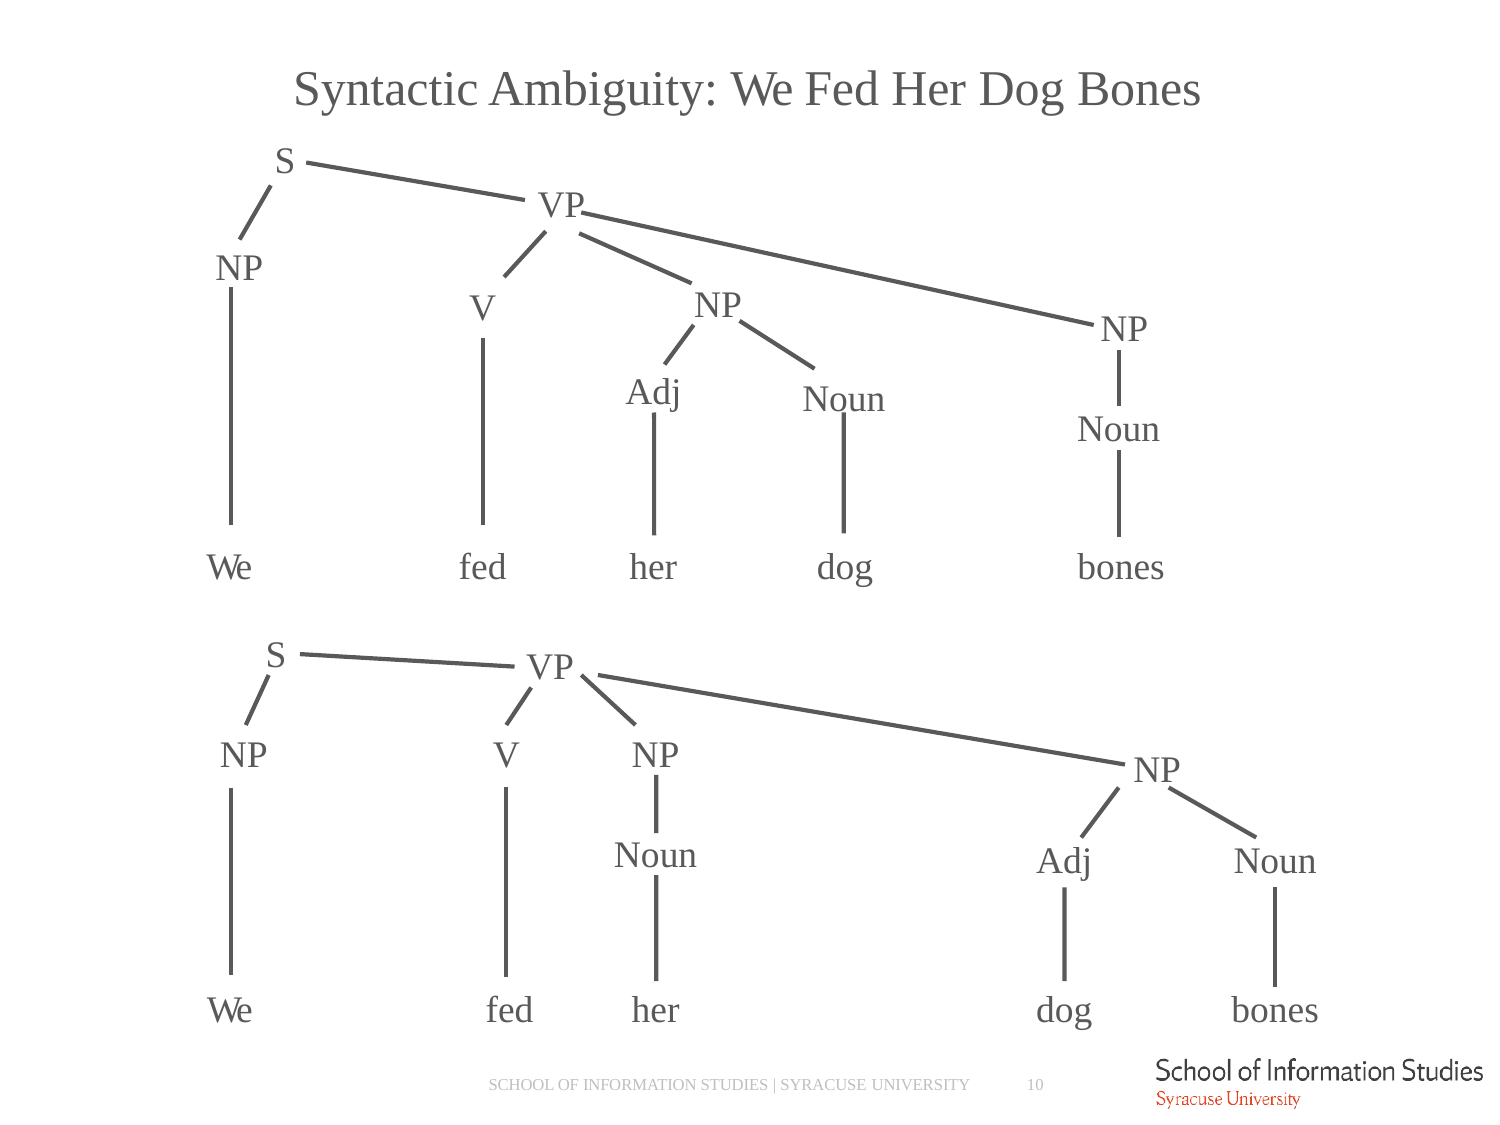

# Syntactic Ambiguity: We Fed Her Dog Bones
S
VP
NP

NP
V

NP

Adj
Noun
Noun

We
fed
her
dog
bones
S
VP

NP
V
NP
NP

Noun
Adj
Noun

We
fed
her
dog
bones

SCHOOL OF INFORMATION STUDIES | SYRACUSE UNIVERSITY
10